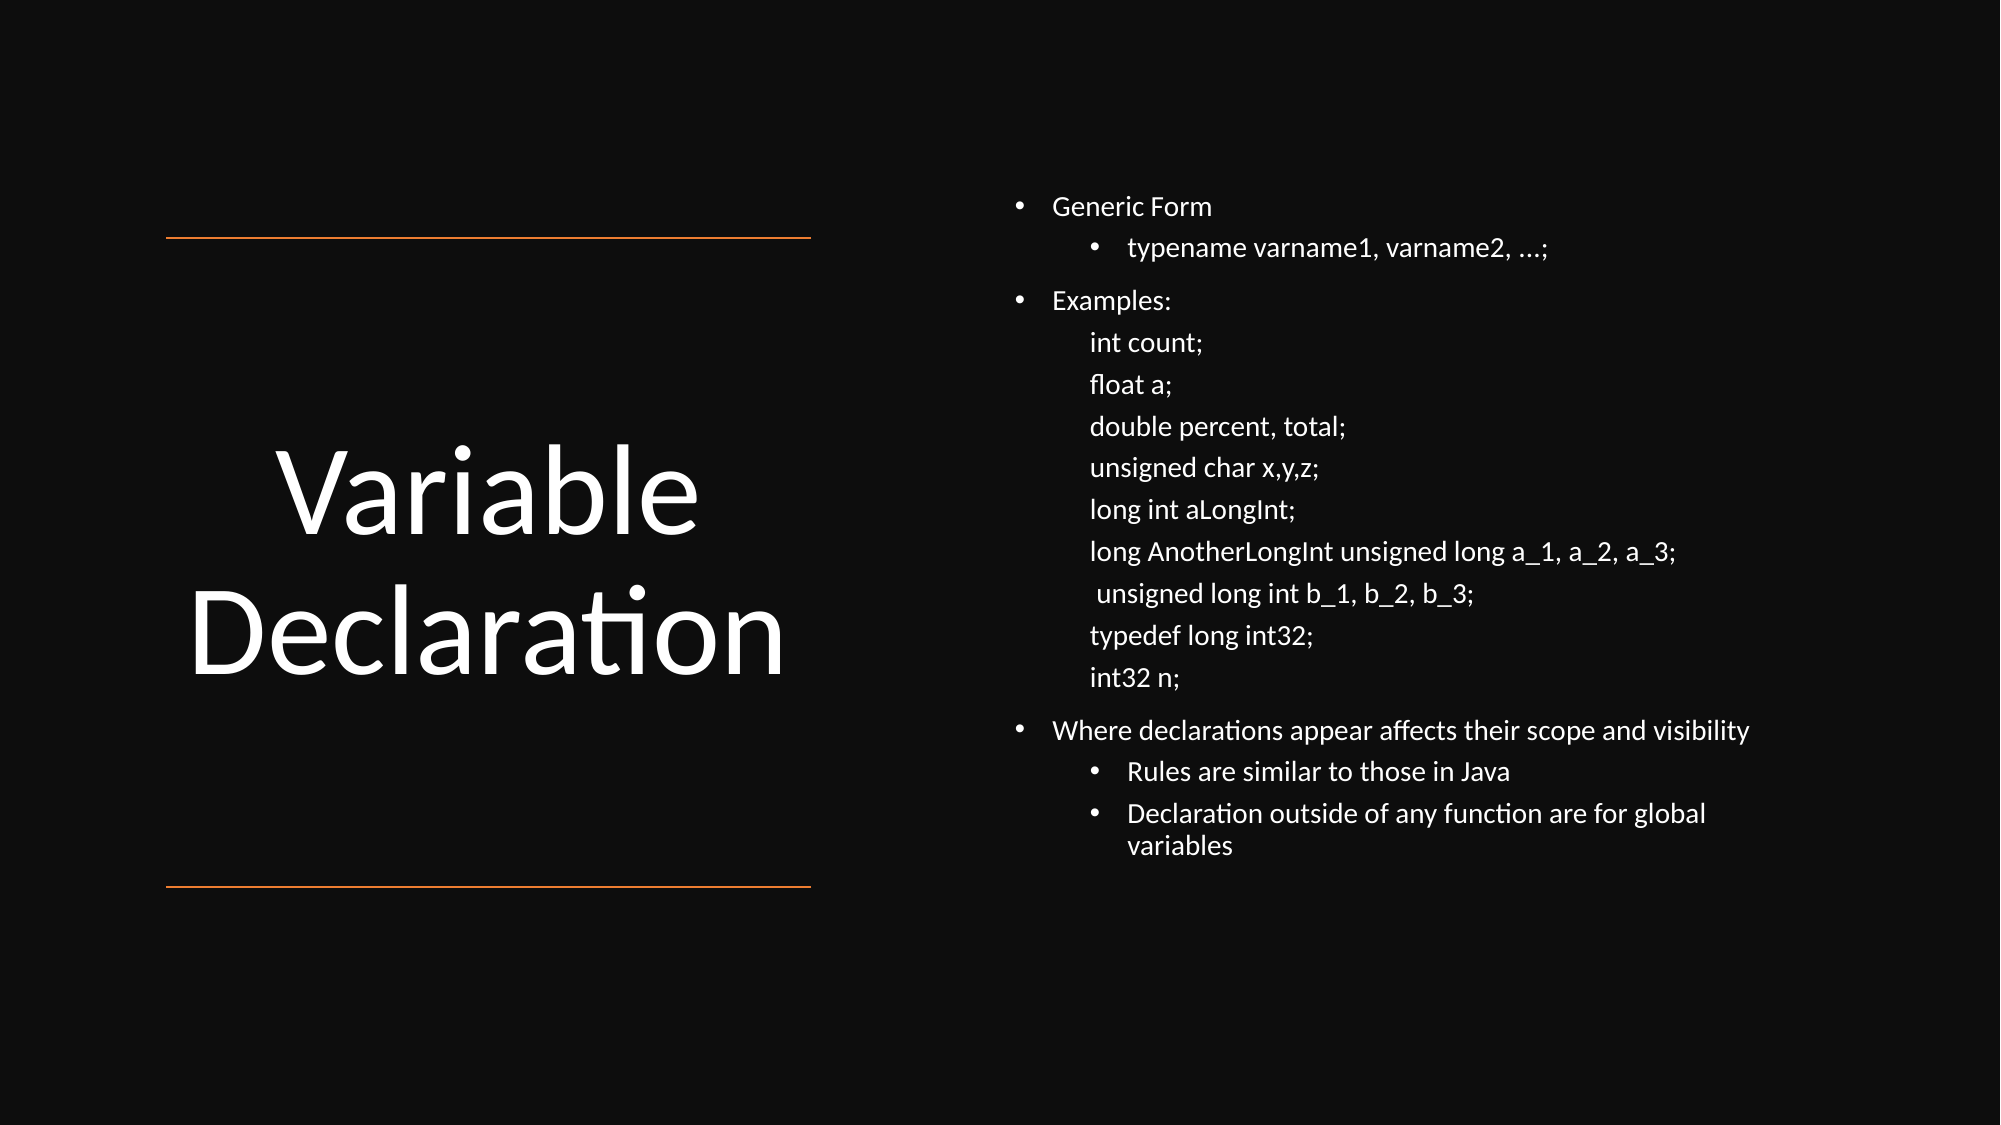

Generic Form
typename varname1, varname2, ...;
Examples:
int count;
float a;
double percent, total;
unsigned char x,y,z;
long int aLongInt;
long AnotherLongInt unsigned long a_1, a_2, a_3;
 unsigned long int b_1, b_2, b_3;
typedef long int32;
int32 n;
Where declarations appear affects their scope and visibility
Rules are similar to those in Java
Declaration outside of any function are for global variables

# Variable Declaration